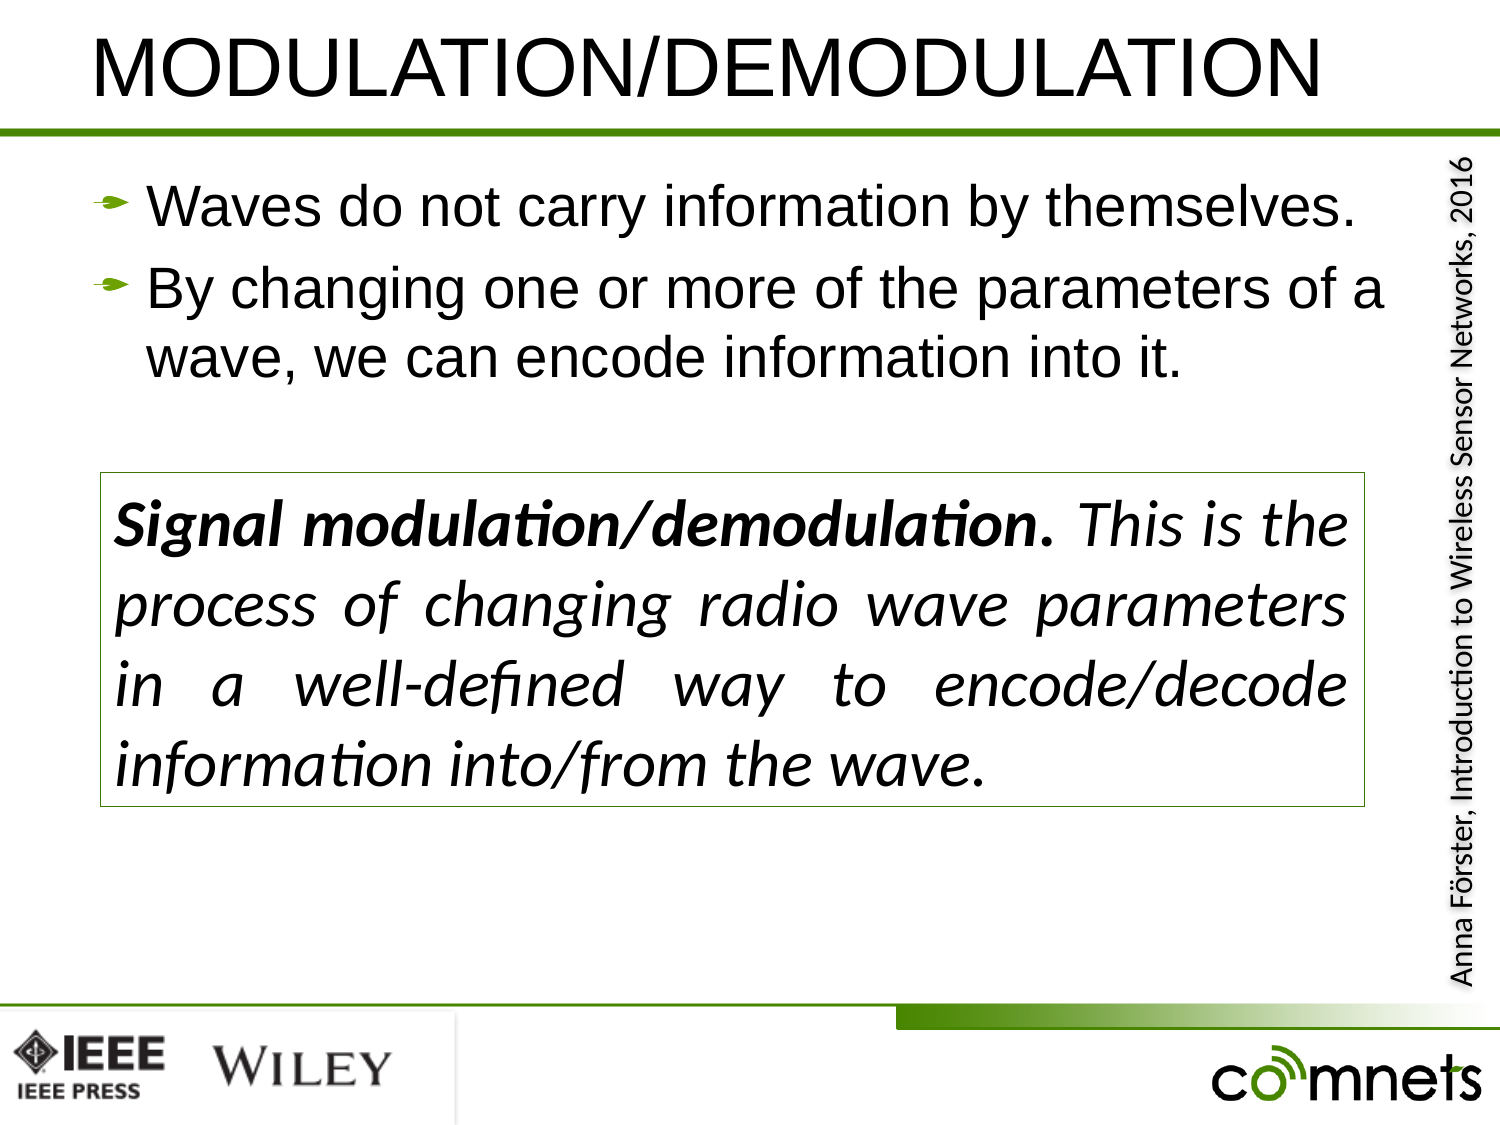

# MODULATION/DEMODULATION
Waves do not carry information by themselves.
By changing one or more of the parameters of a wave, we can encode information into it.
Signal modulation/demodulation. This is the process of changing radio wave parameters in a well-defined way to encode/decode information into/from the wave.